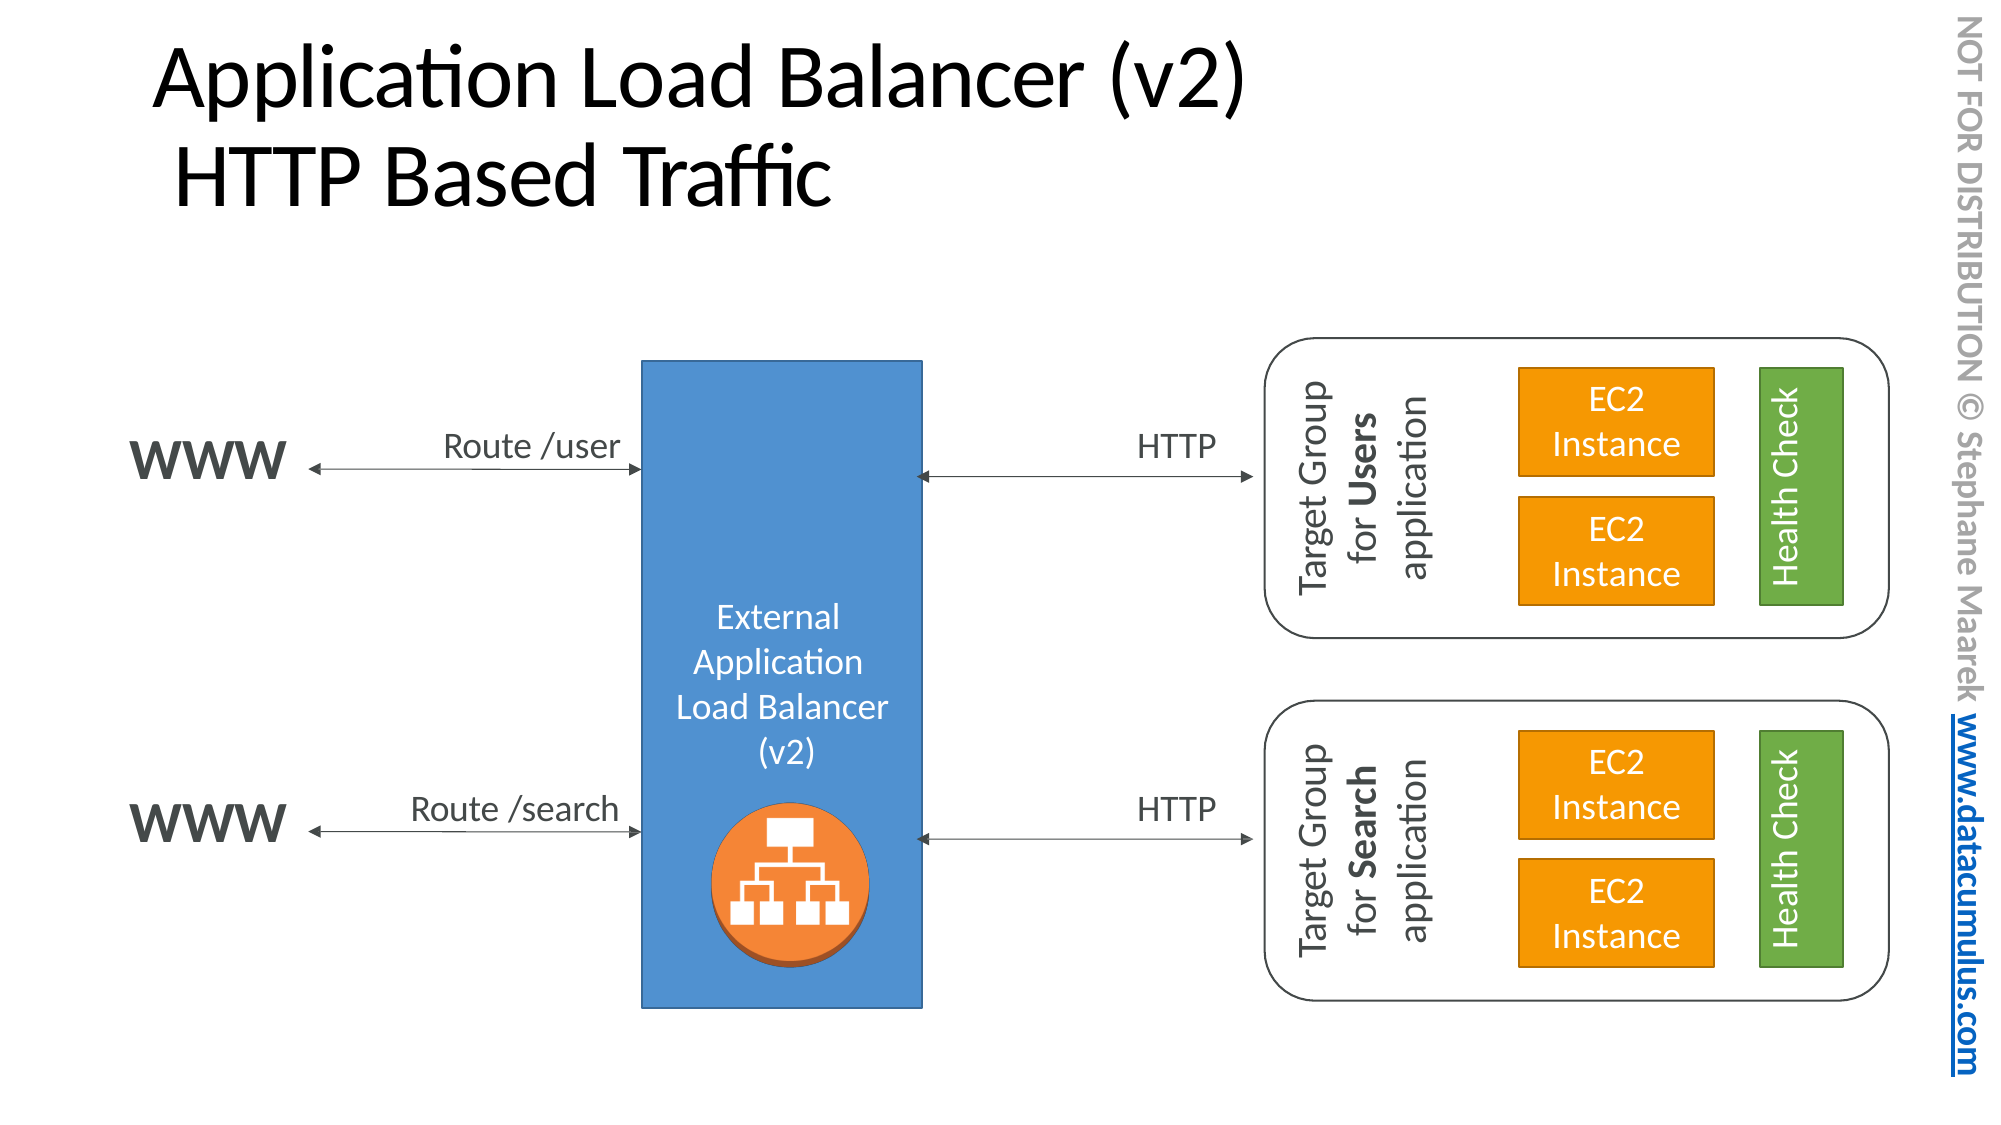

# Application Load Balancer (v2)  HTTP Based Traffic
NOT FOR DISTRIBUTION © Stephane Maarek www.datacumulus.com

Health Check
EC2
Instance
Target Group  for Users  application
Route /user
HTTP
WWW

EC2
Instance
External  Application  Load Balancer  (v2)

Health Check

EC2
Instance
Target Group  for Search  application
Route /search
HTTP
WWW

EC2
Instance
© Stephane Maarek